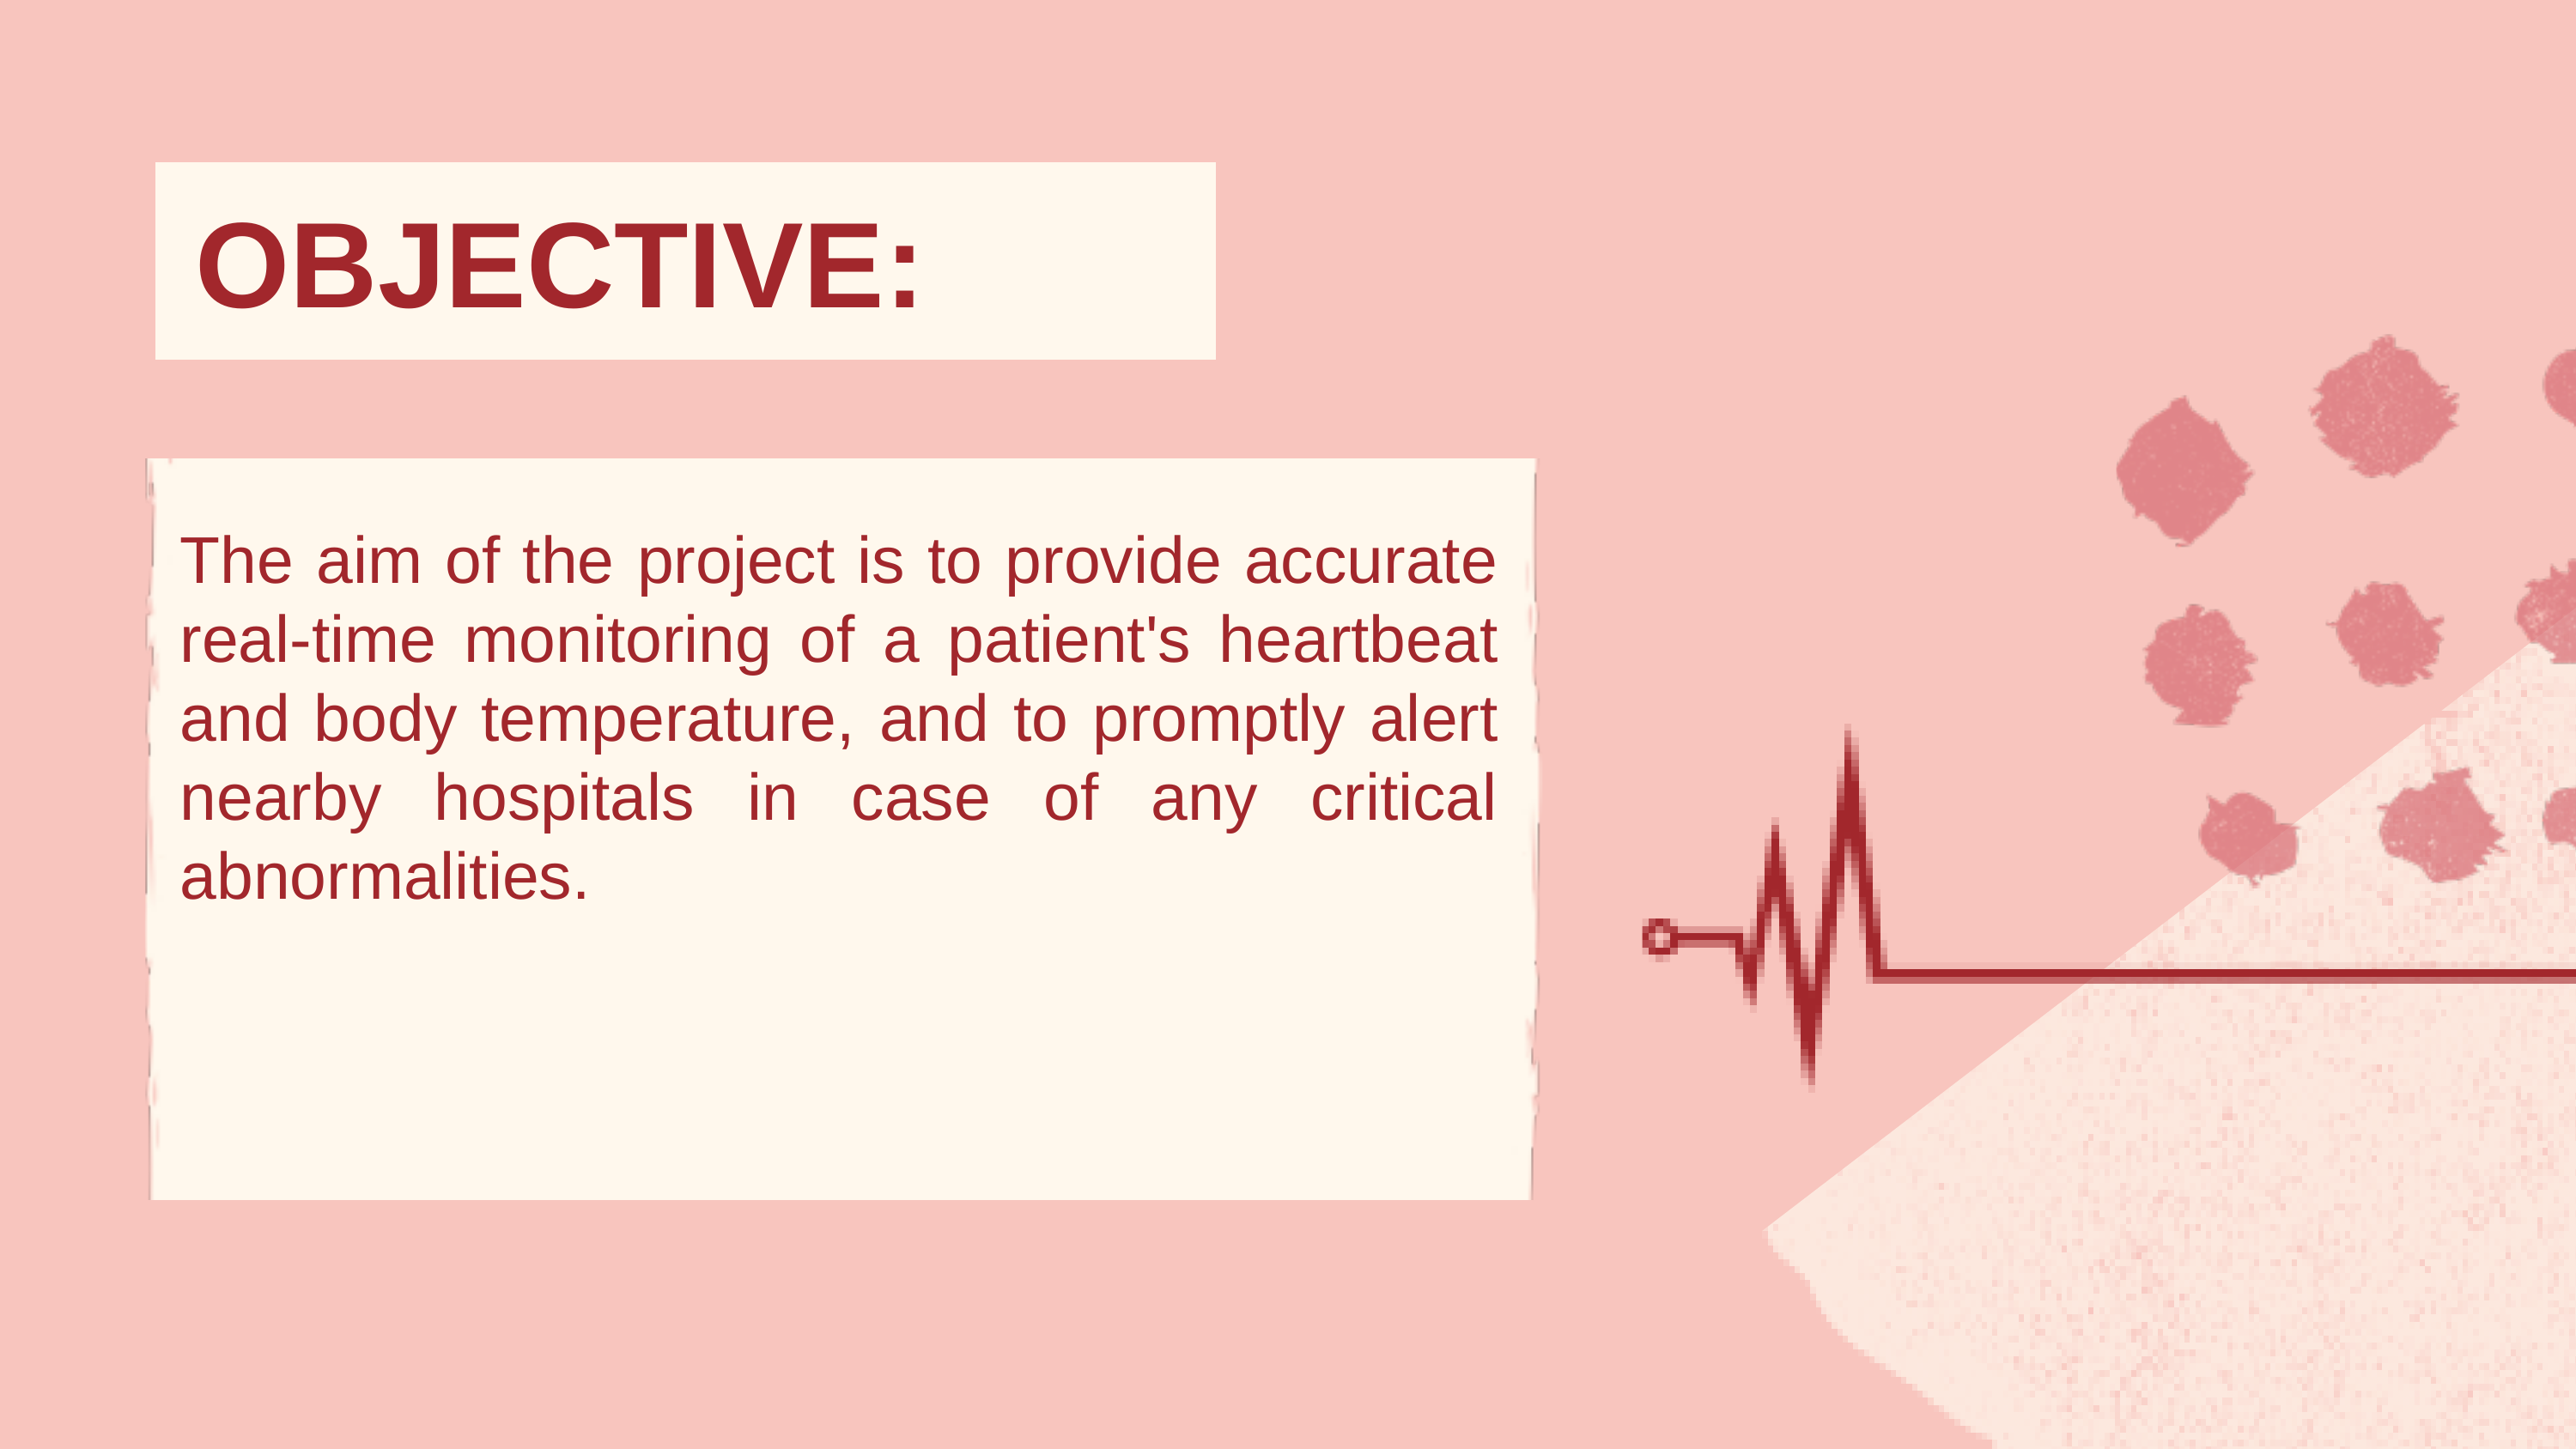

OBJECTIVE:

The aim of the project is to provide accurate real-time monitoring of a patient's heartbeat and body temperature, and to promptly alert nearby hospitals in case of any critical abnormalities.